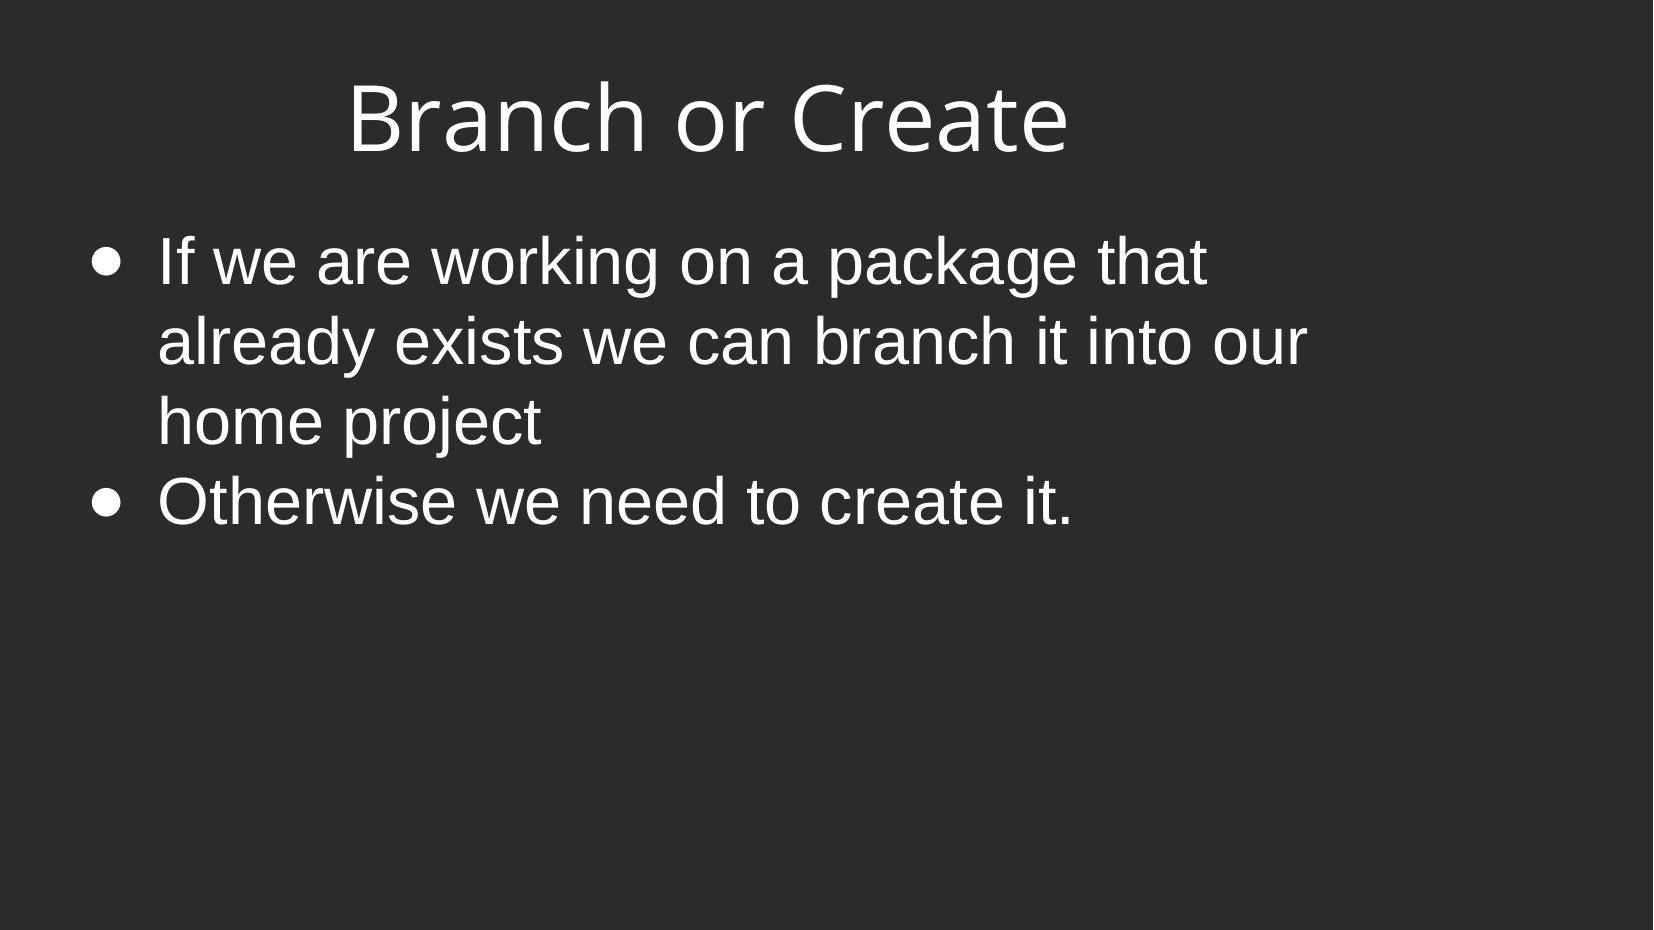

# Branch or Create
If we are working on a package that already exists we can branch it into our home project
Otherwise we need to create it.